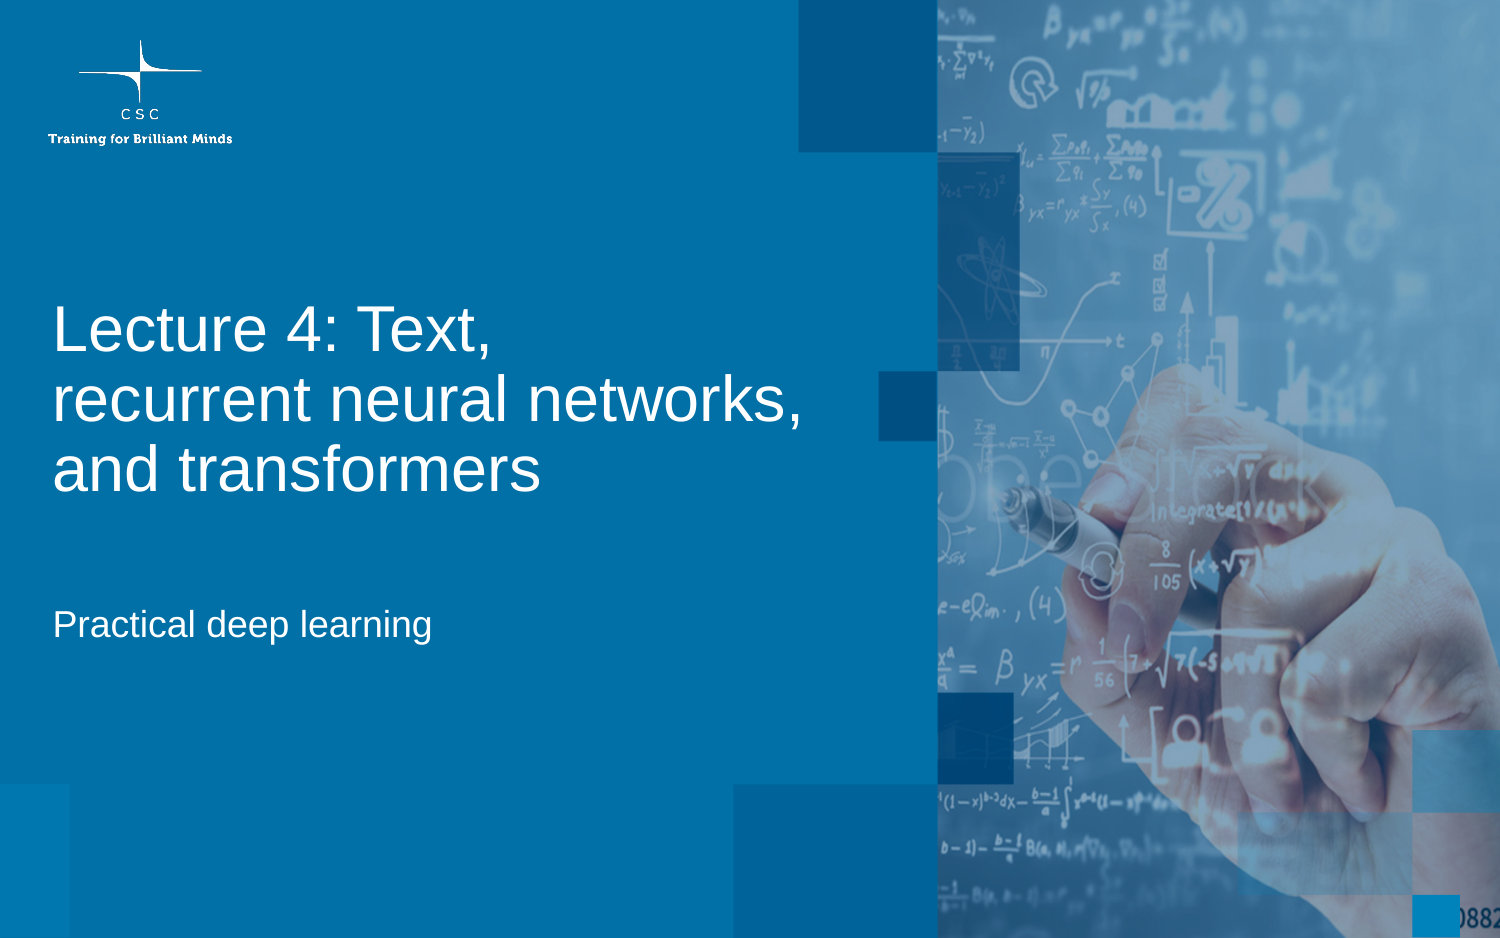

# Lecture 4: Text, recurrent neural networks,
and transformers
Practical deep learning